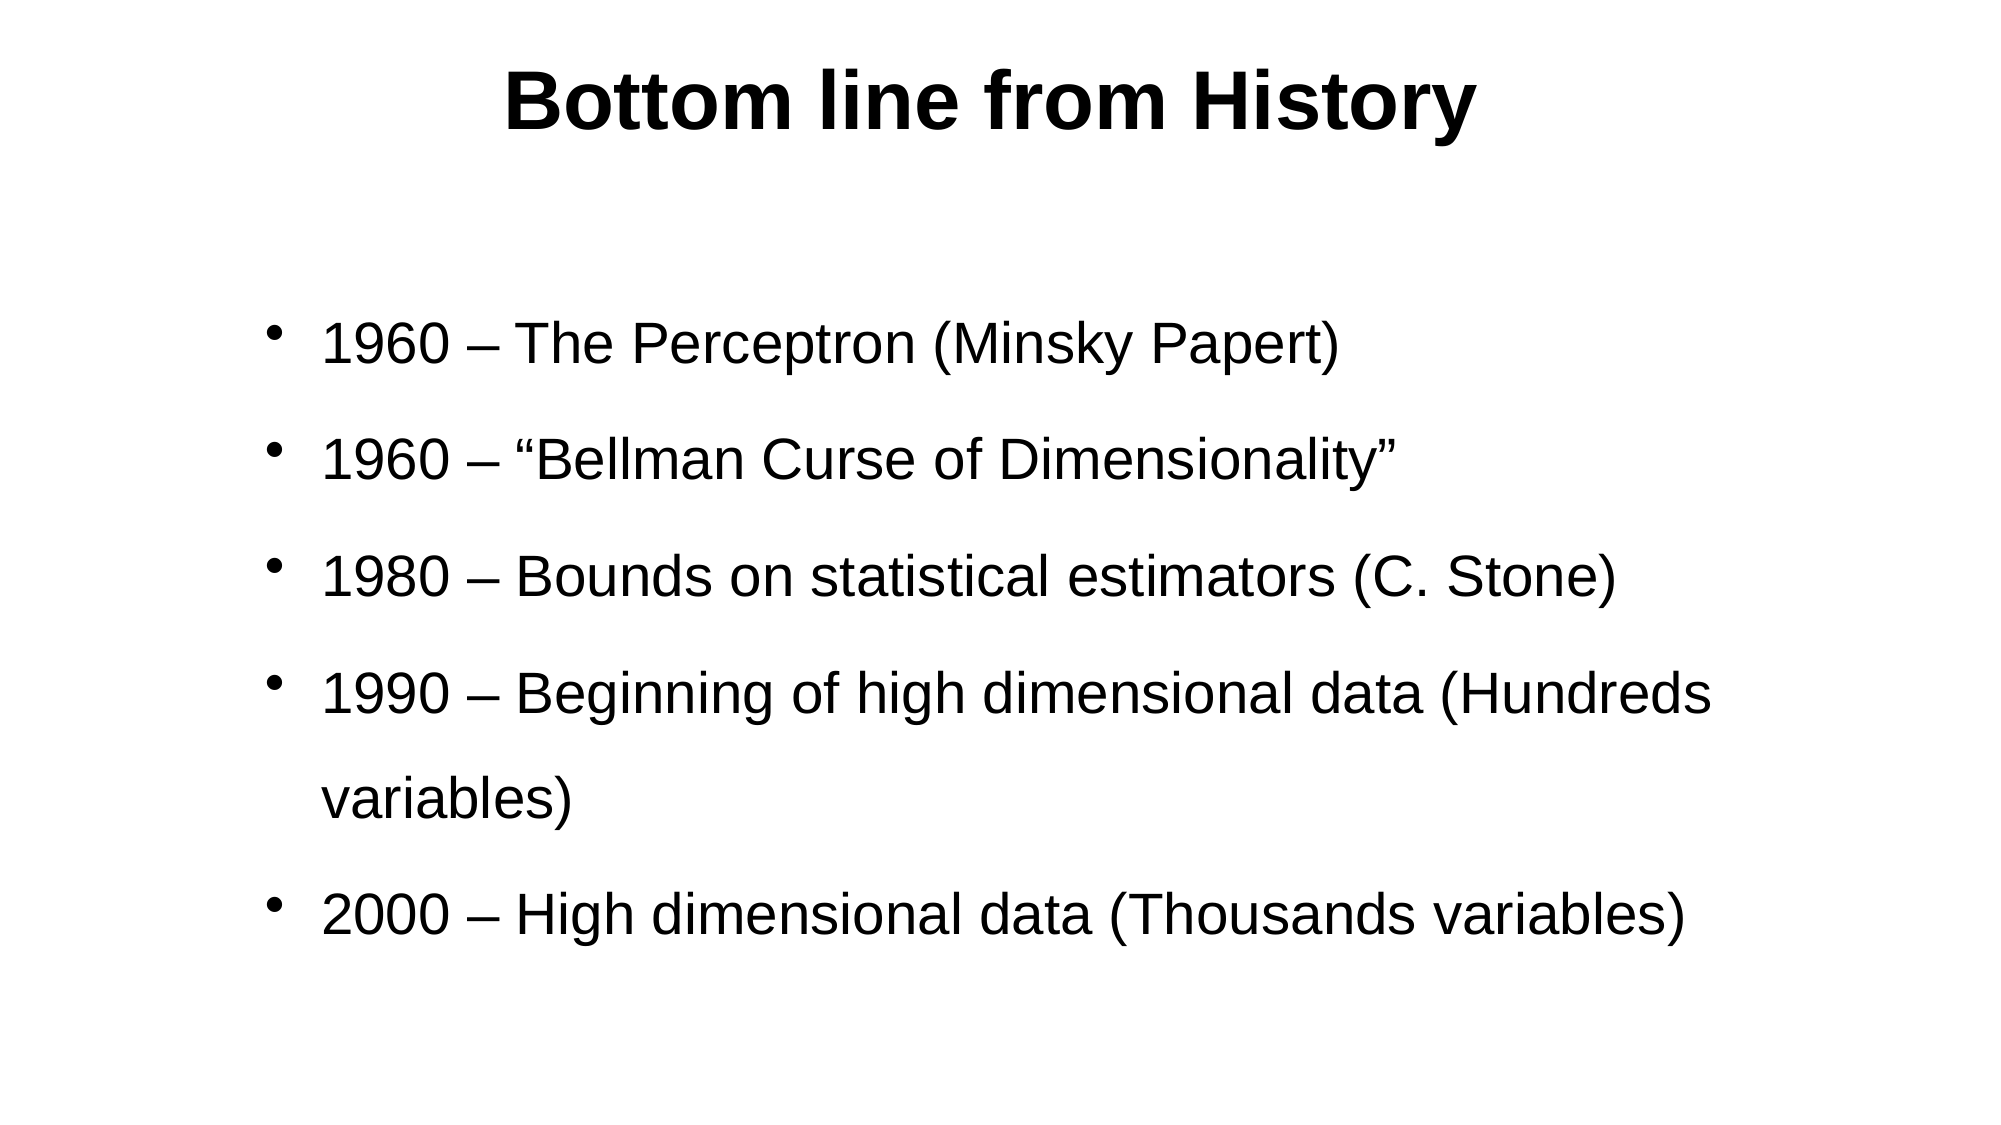

# Bottom line from History

1960 – The Perceptron (Minsky Papert)
1960 – “Bellman Curse of Dimensionality”
1980 – Bounds on statistical estimators (C. Stone)
1990 – Beginning of high dimensional data (Hundreds variables)
2000 – High dimensional data (Thousands variables)